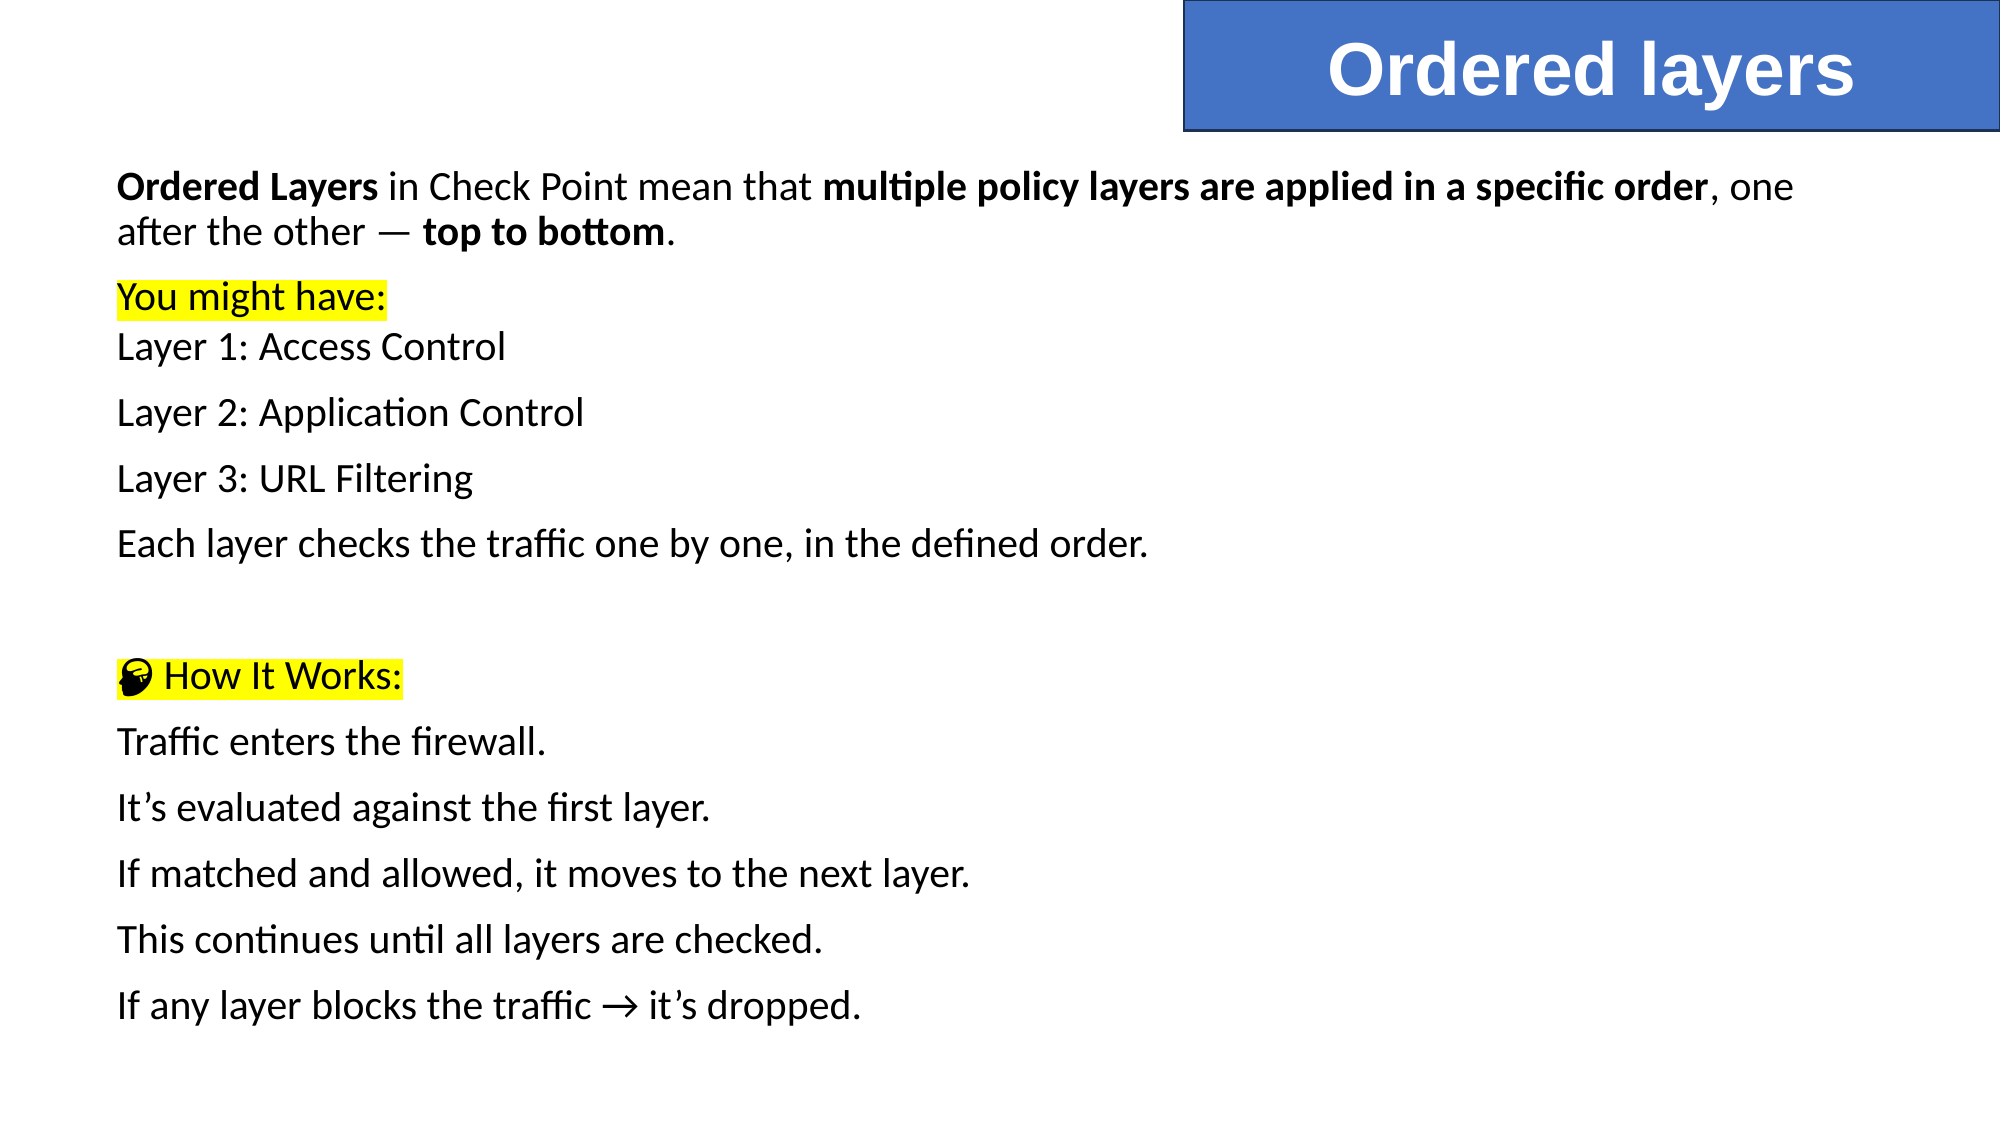

Ordered layers
Ordered Layers in Check Point mean that multiple policy layers are applied in a specific order, one after the other — top to bottom.
You might have:
Layer 1: Access Control
Layer 2: Application Control
Layer 3: URL Filtering
Each layer checks the traffic one by one, in the defined order.

🧠 How It Works:
Traffic enters the firewall.
It’s evaluated against the first layer.
If matched and allowed, it moves to the next layer.
This continues until all layers are checked.
If any layer blocks the traffic → it’s dropped.